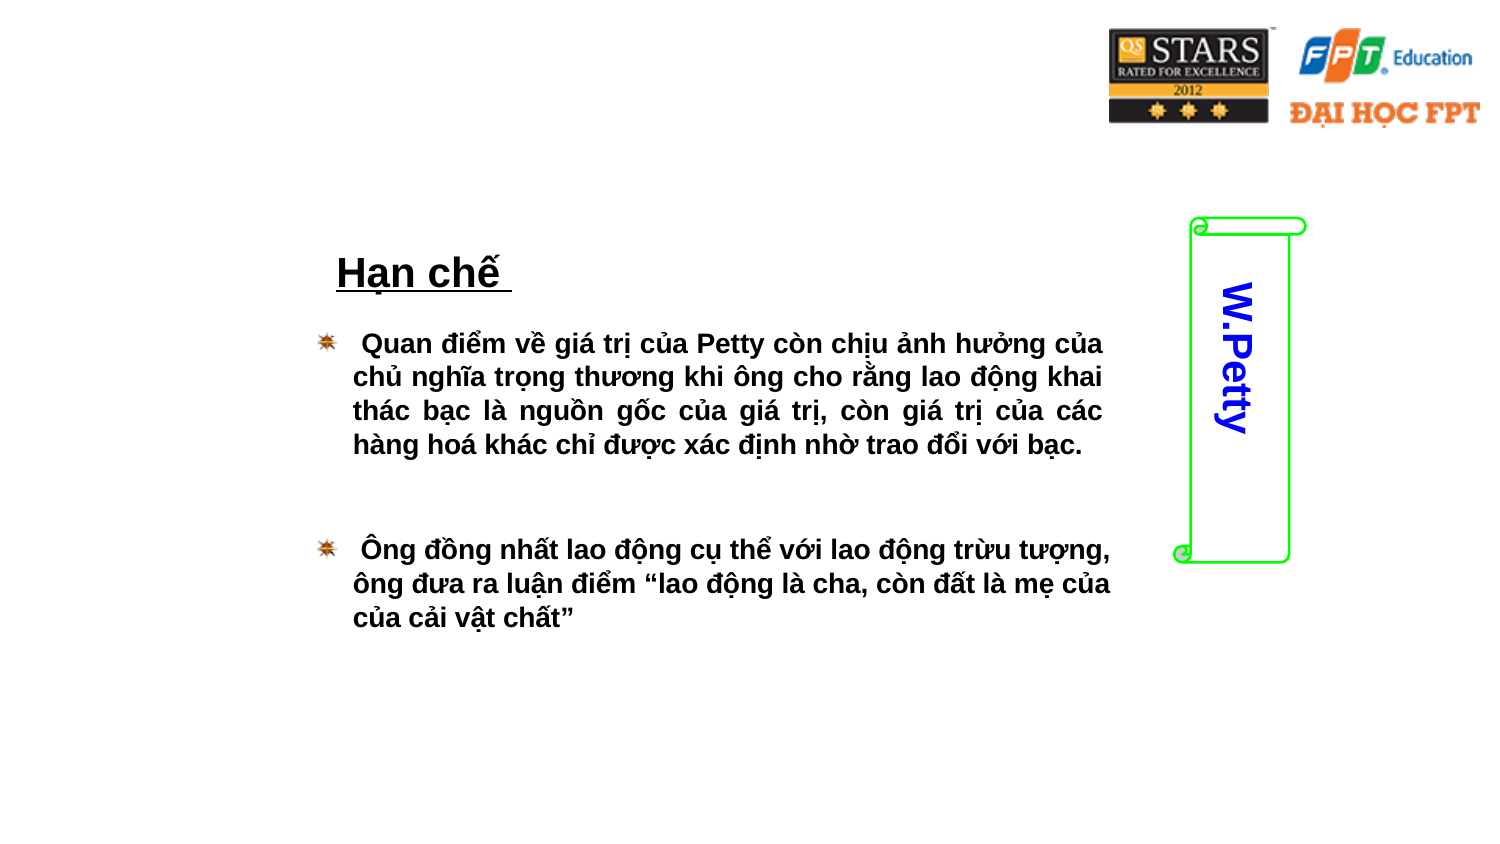

Hạn chế
 Quan điểm về giá trị của Petty còn chịu ảnh hưởng của chủ nghĩa trọng thương khi ông cho rằng lao động khai thác bạc là nguồn gốc của giá trị, còn giá trị của các hàng hoá khác chỉ được xác định nhờ trao đổi với bạc.
W.Petty
 Ông đồng nhất lao động cụ thể với lao động trừu tượng, ông đưa ra luận điểm “lao động là cha, còn đất là mẹ của của cải vật chất”